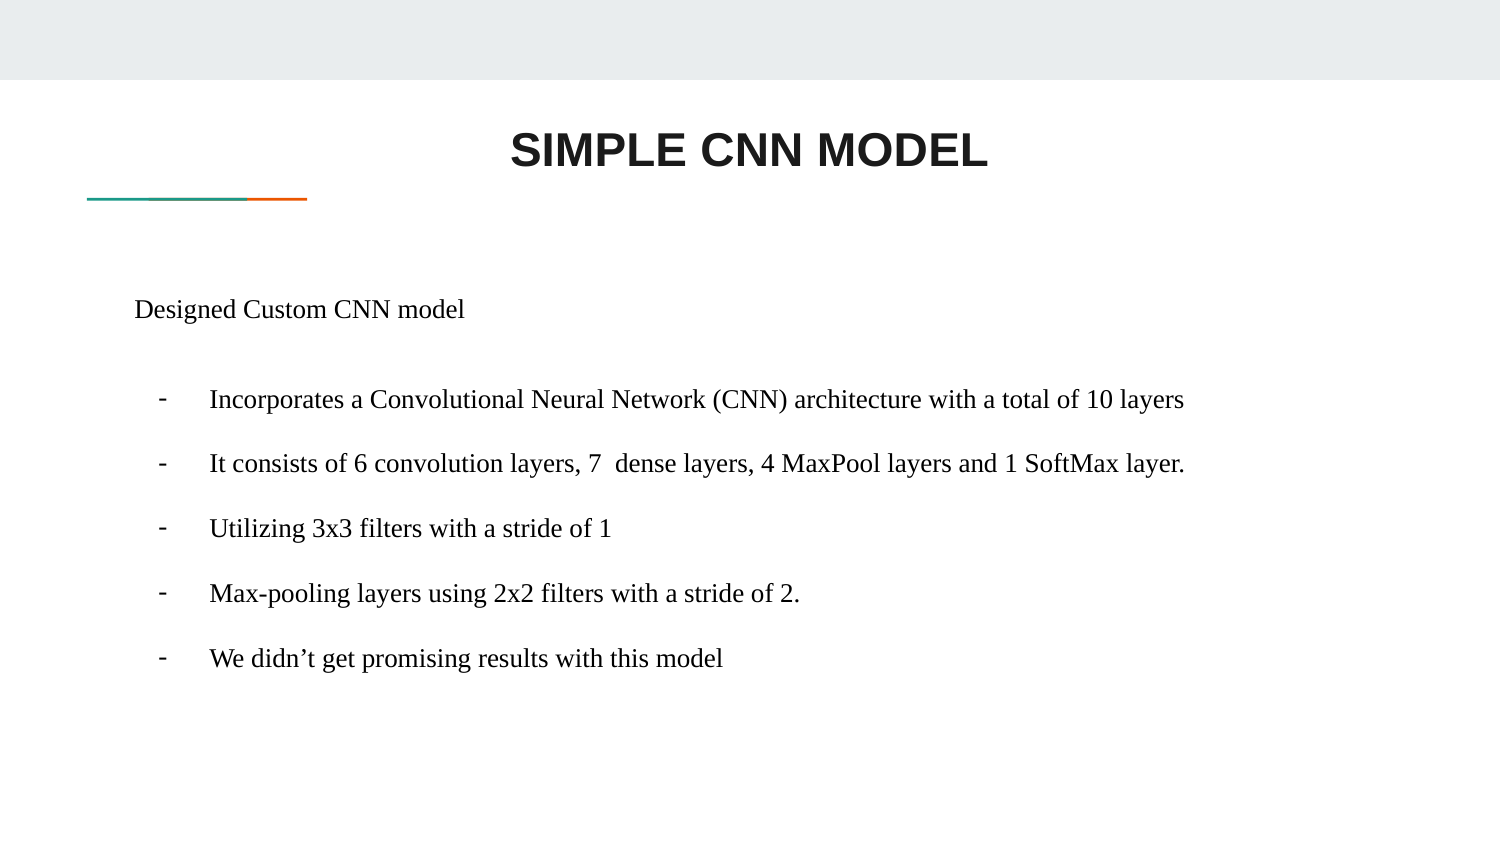

# SIMPLE CNN MODEL
Designed Custom CNN model
Incorporates a Convolutional Neural Network (CNN) architecture with a total of 10 layers
It consists of 6 convolution layers, 7  dense layers, 4 MaxPool layers and 1 SoftMax layer.
Utilizing 3x3 filters with a stride of 1
Max-pooling layers using 2x2 filters with a stride of 2.
We didn’t get promising results with this model